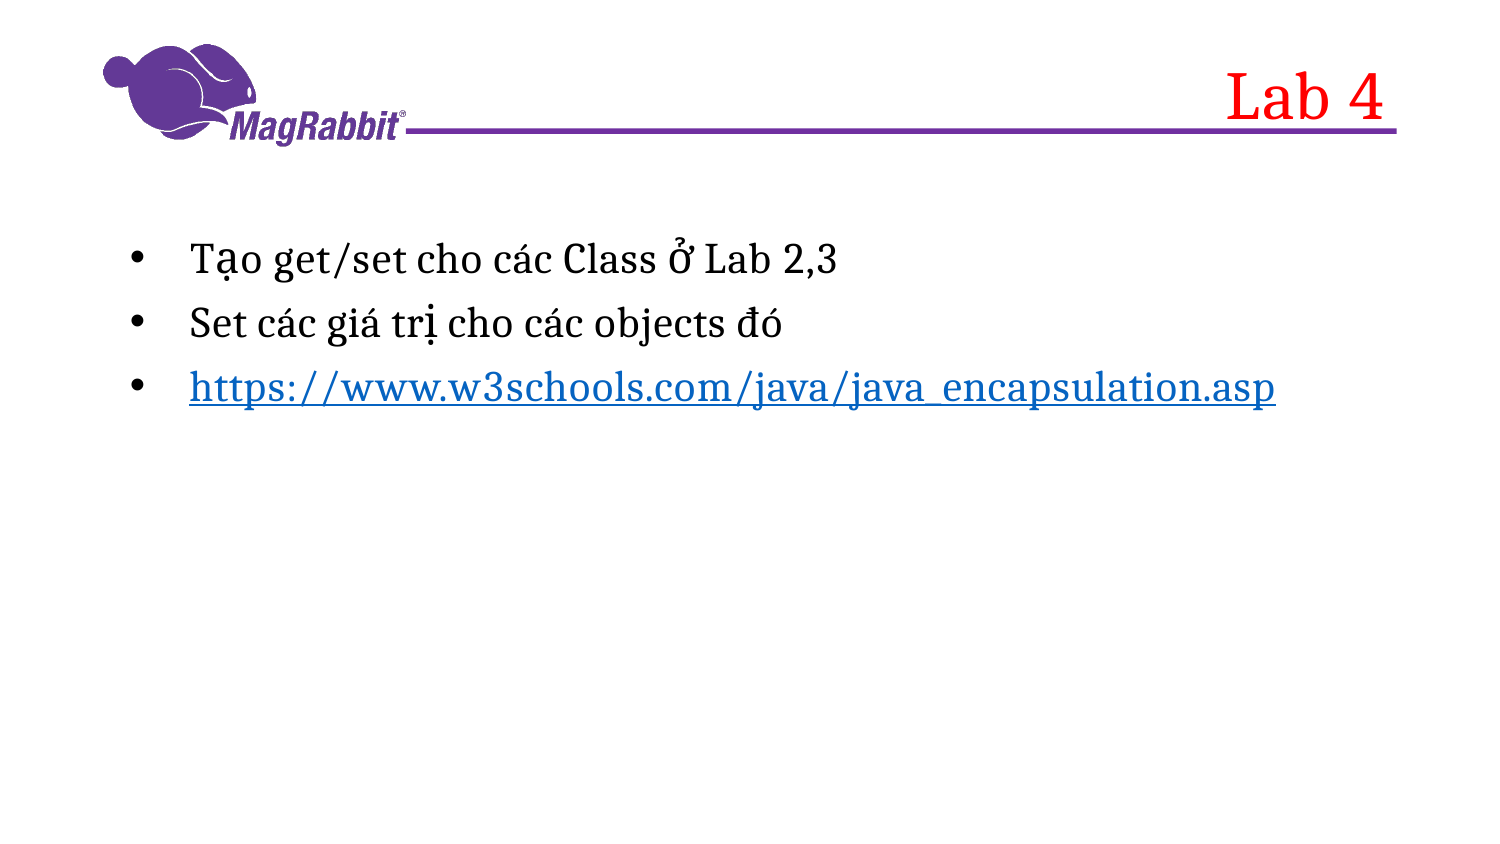

# Lab 4
Tạo get/set cho các Class ở Lab 2,3
Set các giá trị cho các objects đó
https://www.w3schools.com/java/java_encapsulation.asp